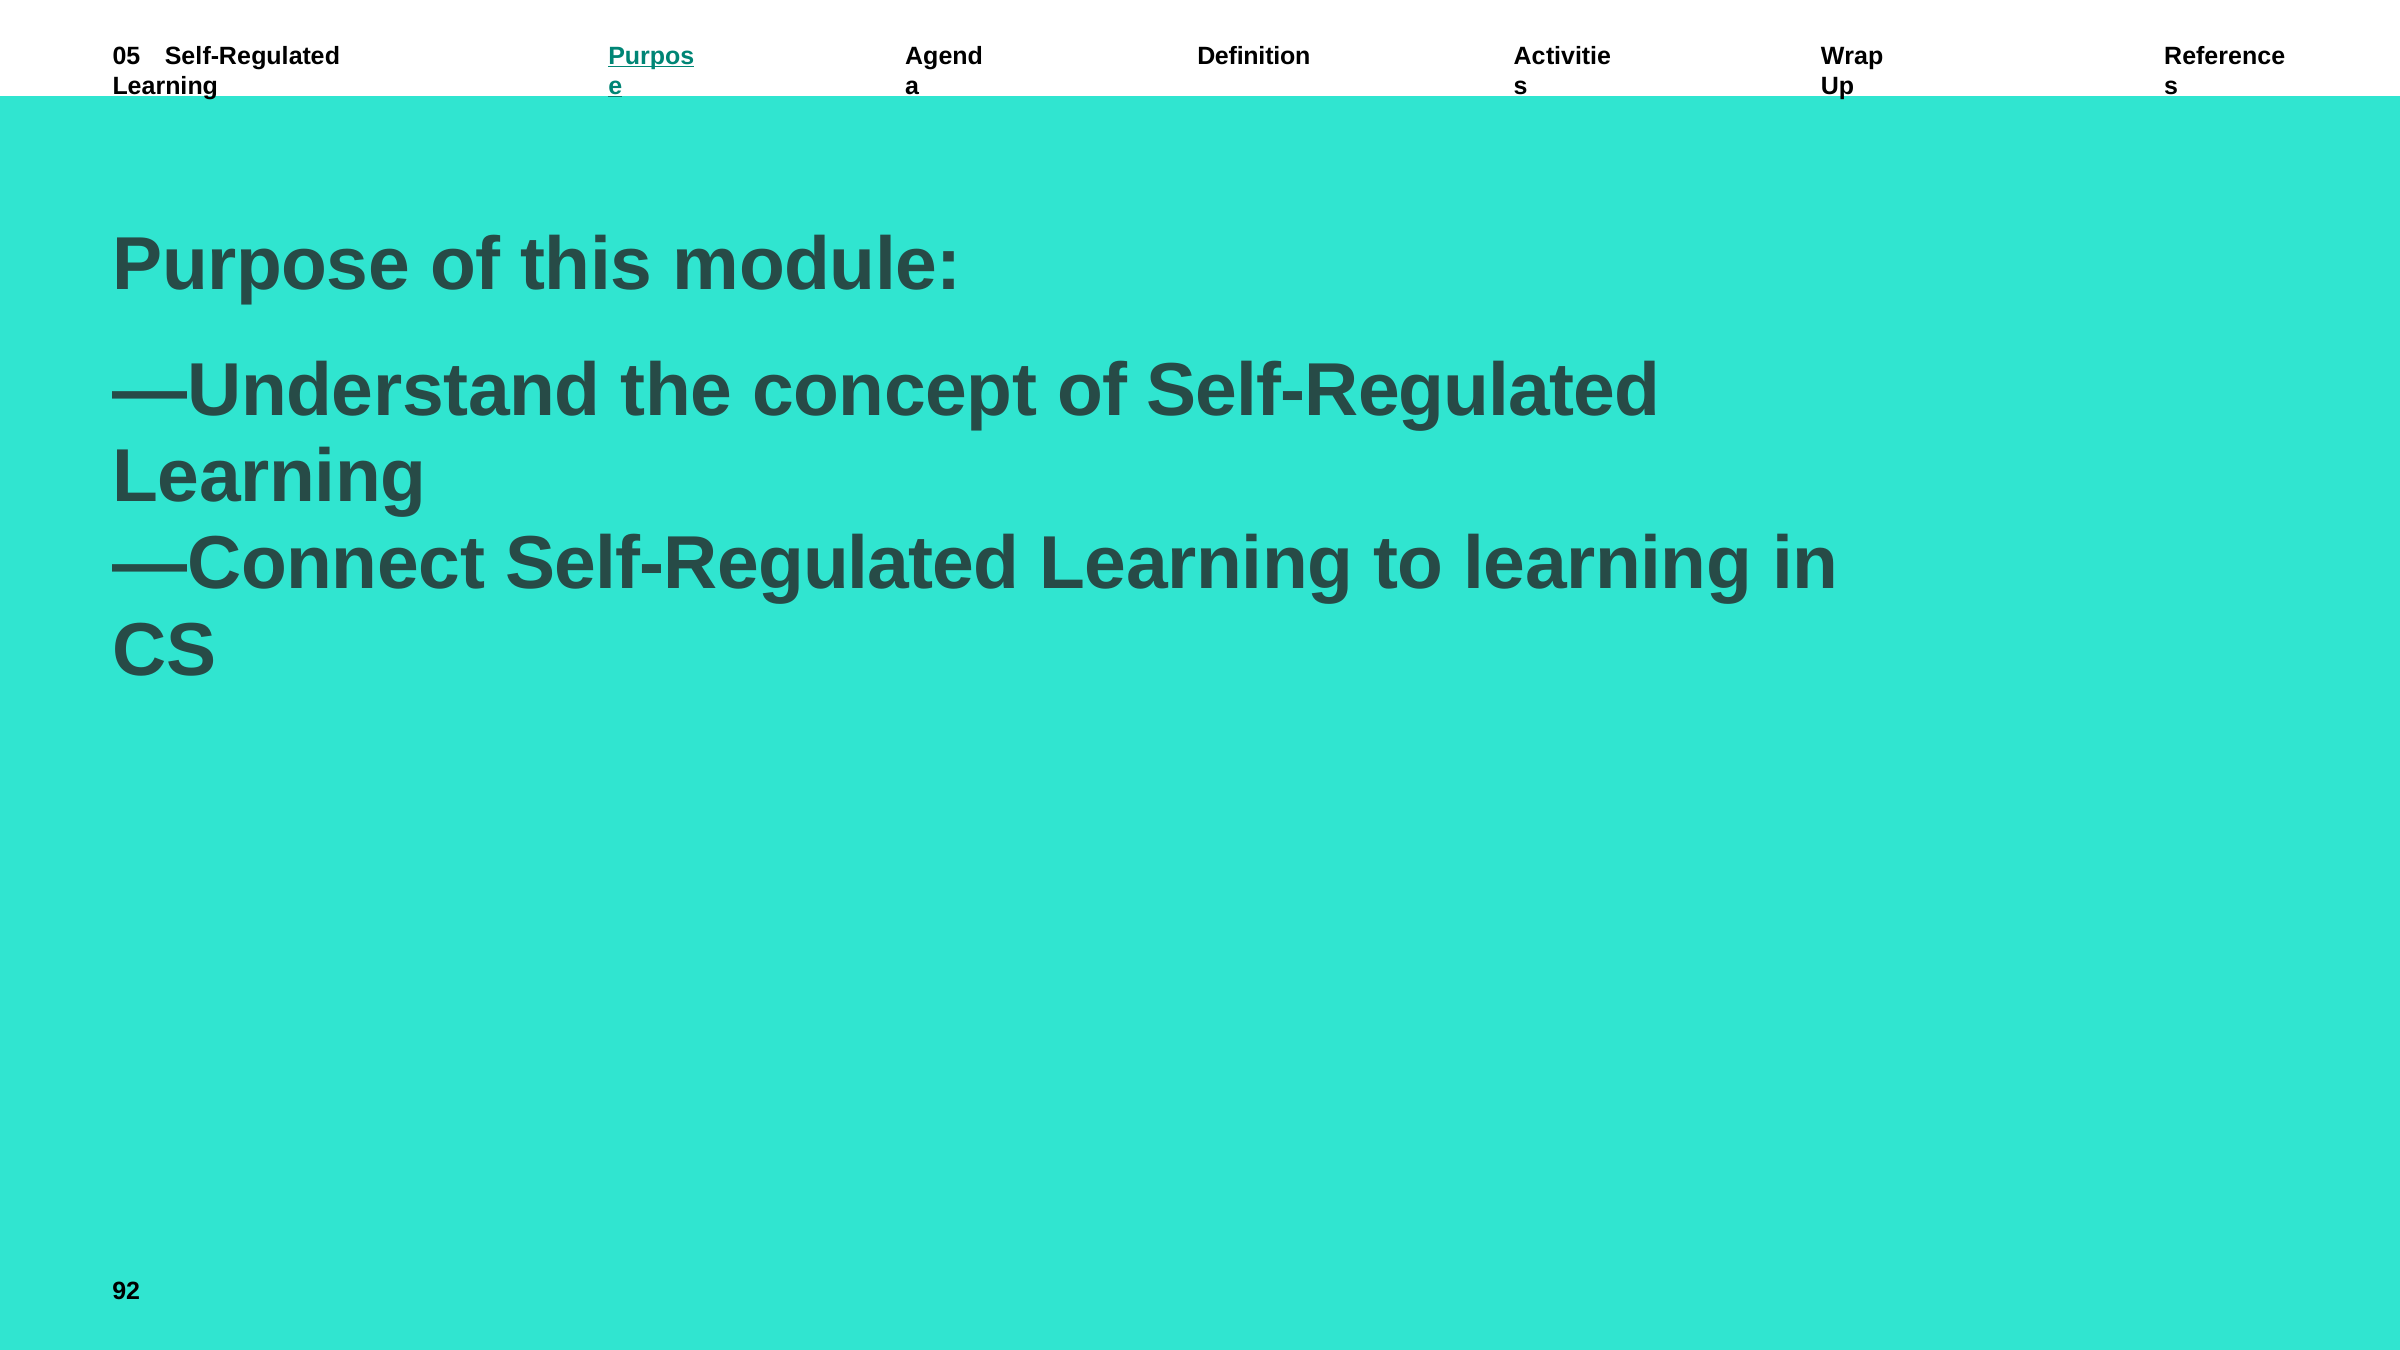

05	Self-Regulated	Learning
Purpose
Agenda
Definition
Activities
Wrap	Up
References

Purpose of this module:
—Understand the concept of Self-Regulated Learning
—Connect Self-Regulated Learning to learning in CS
92